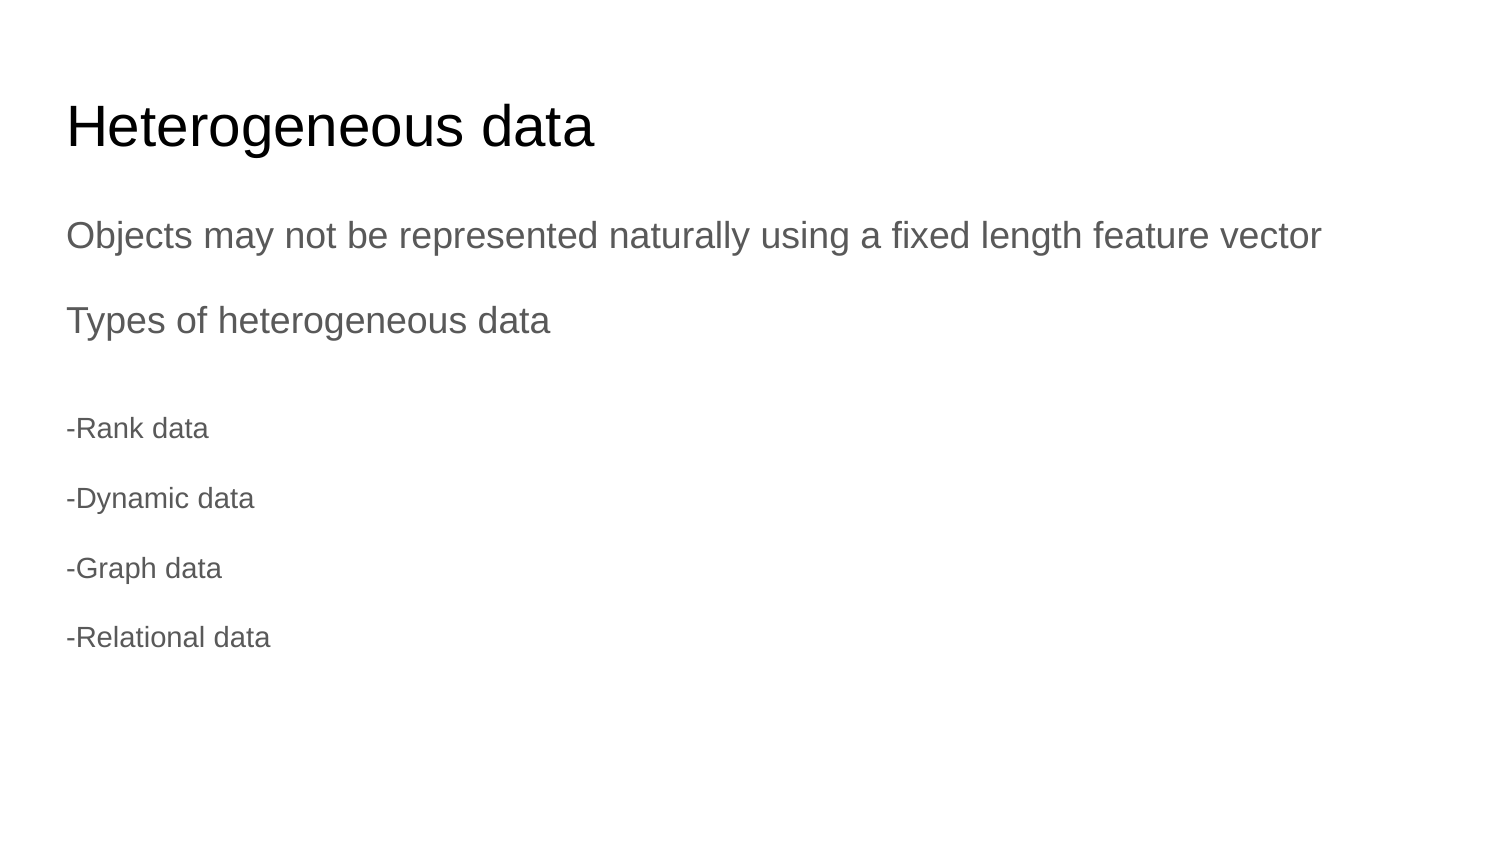

# Heterogeneous data
Objects may not be represented naturally using a fixed length feature vector
Types of heterogeneous data
-Rank data
-Dynamic data
-Graph data
-Relational data